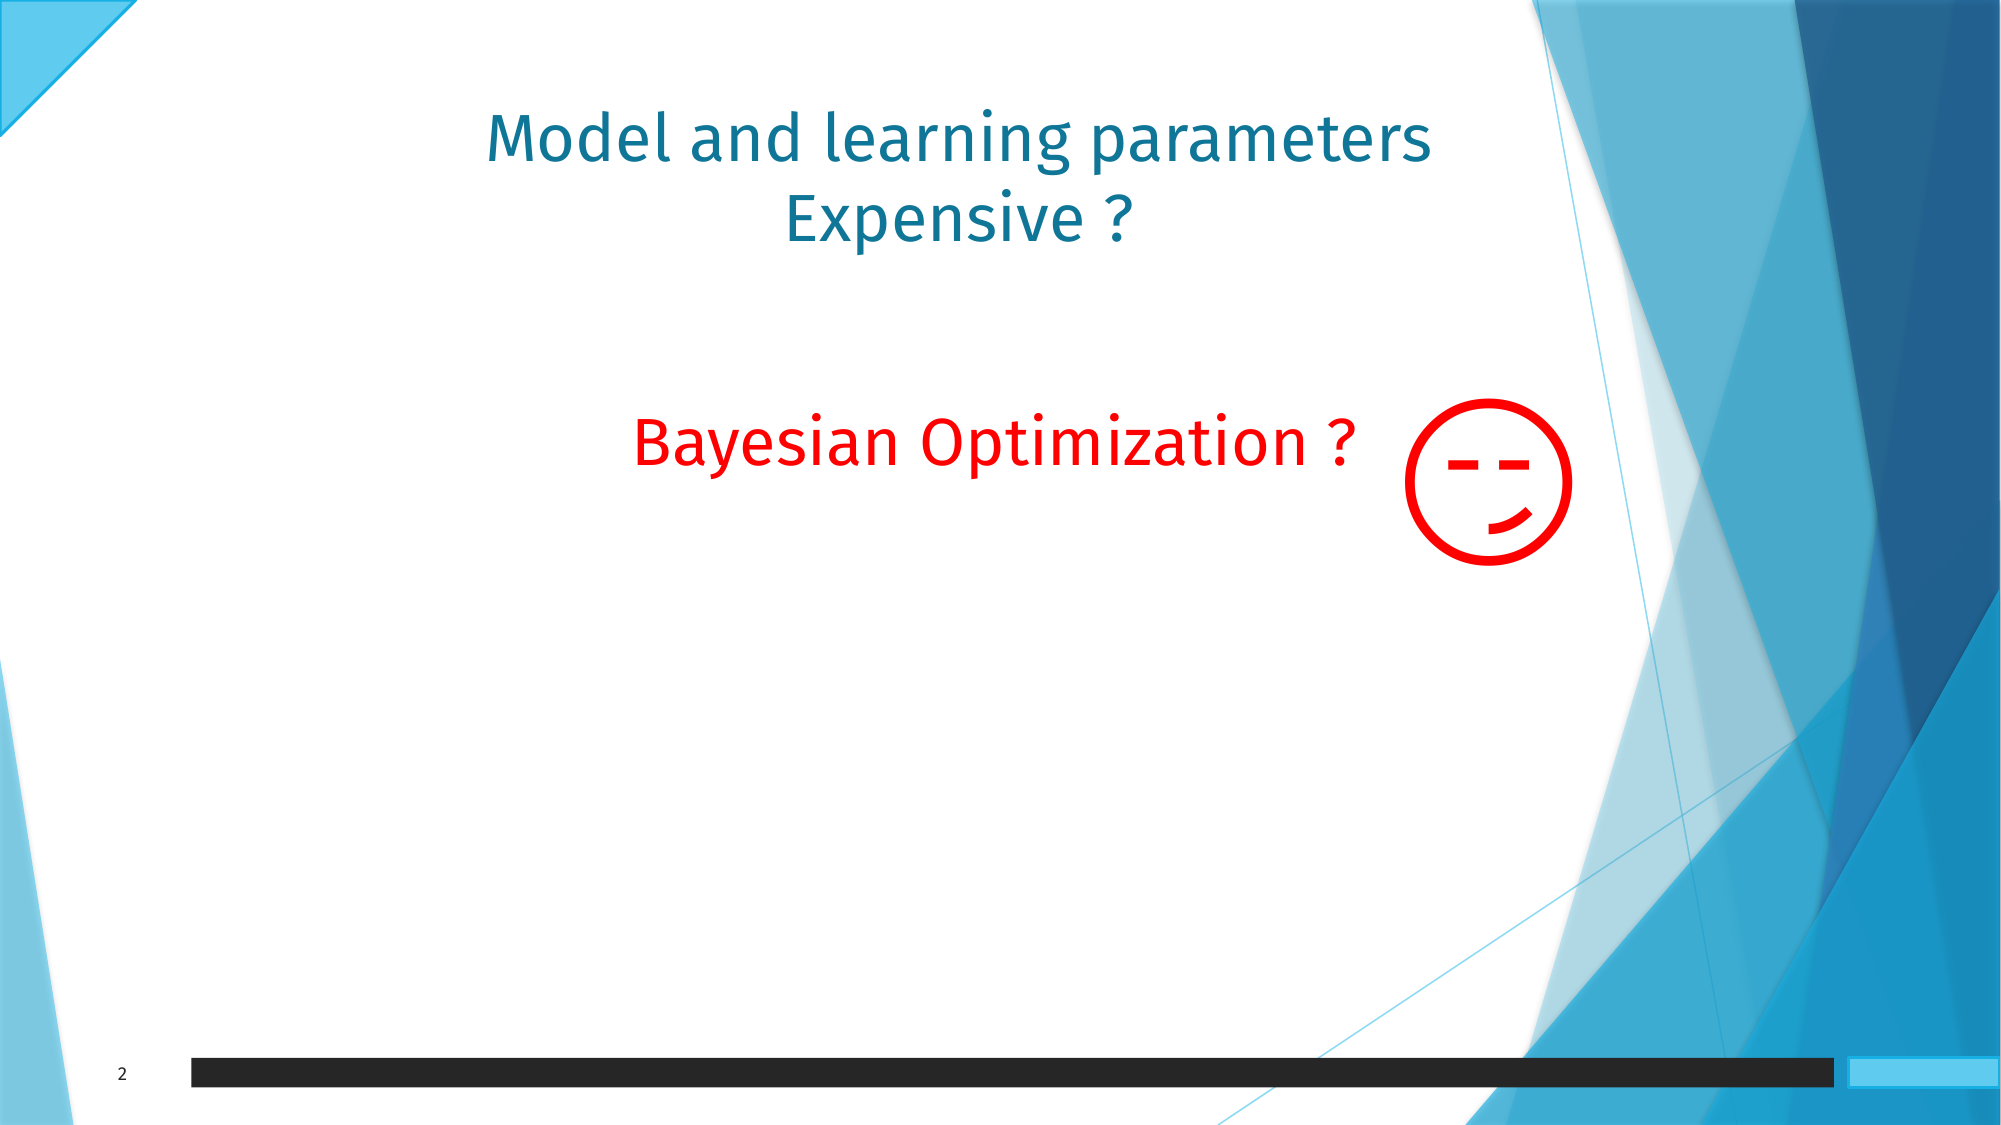

Model and learning parameters
Expensive ?
😏
   Bayesian Optimization ?
2